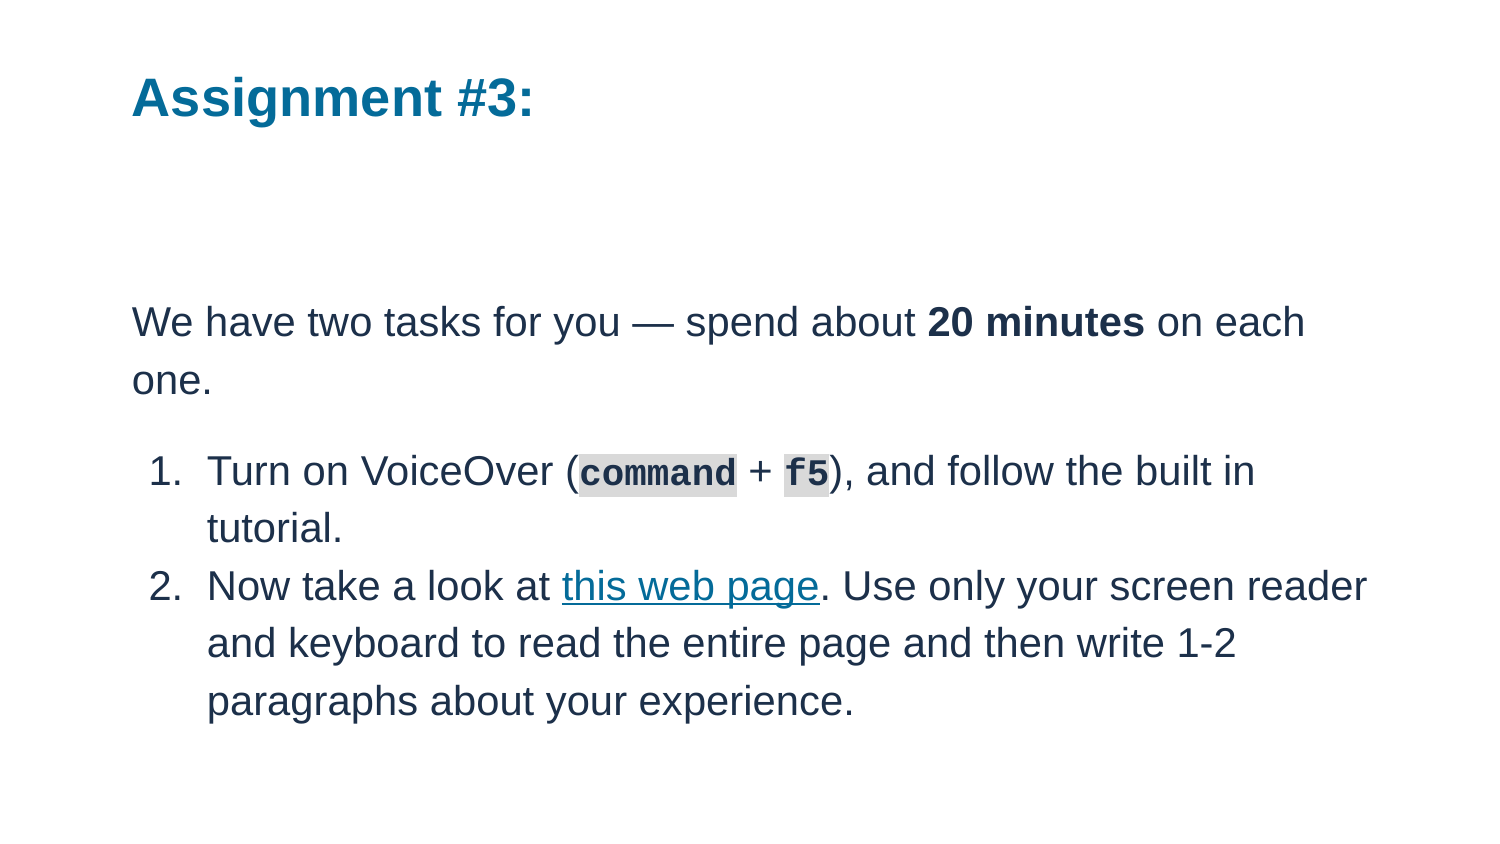

# Assignment #3:
We have two tasks for you — spend about 20 minutes on each one.
Turn on VoiceOver (command + f5), and follow the built in tutorial.
Now take a look at this web page. Use only your screen reader and keyboard to read the entire page and then write 1-2 paragraphs about your experience.